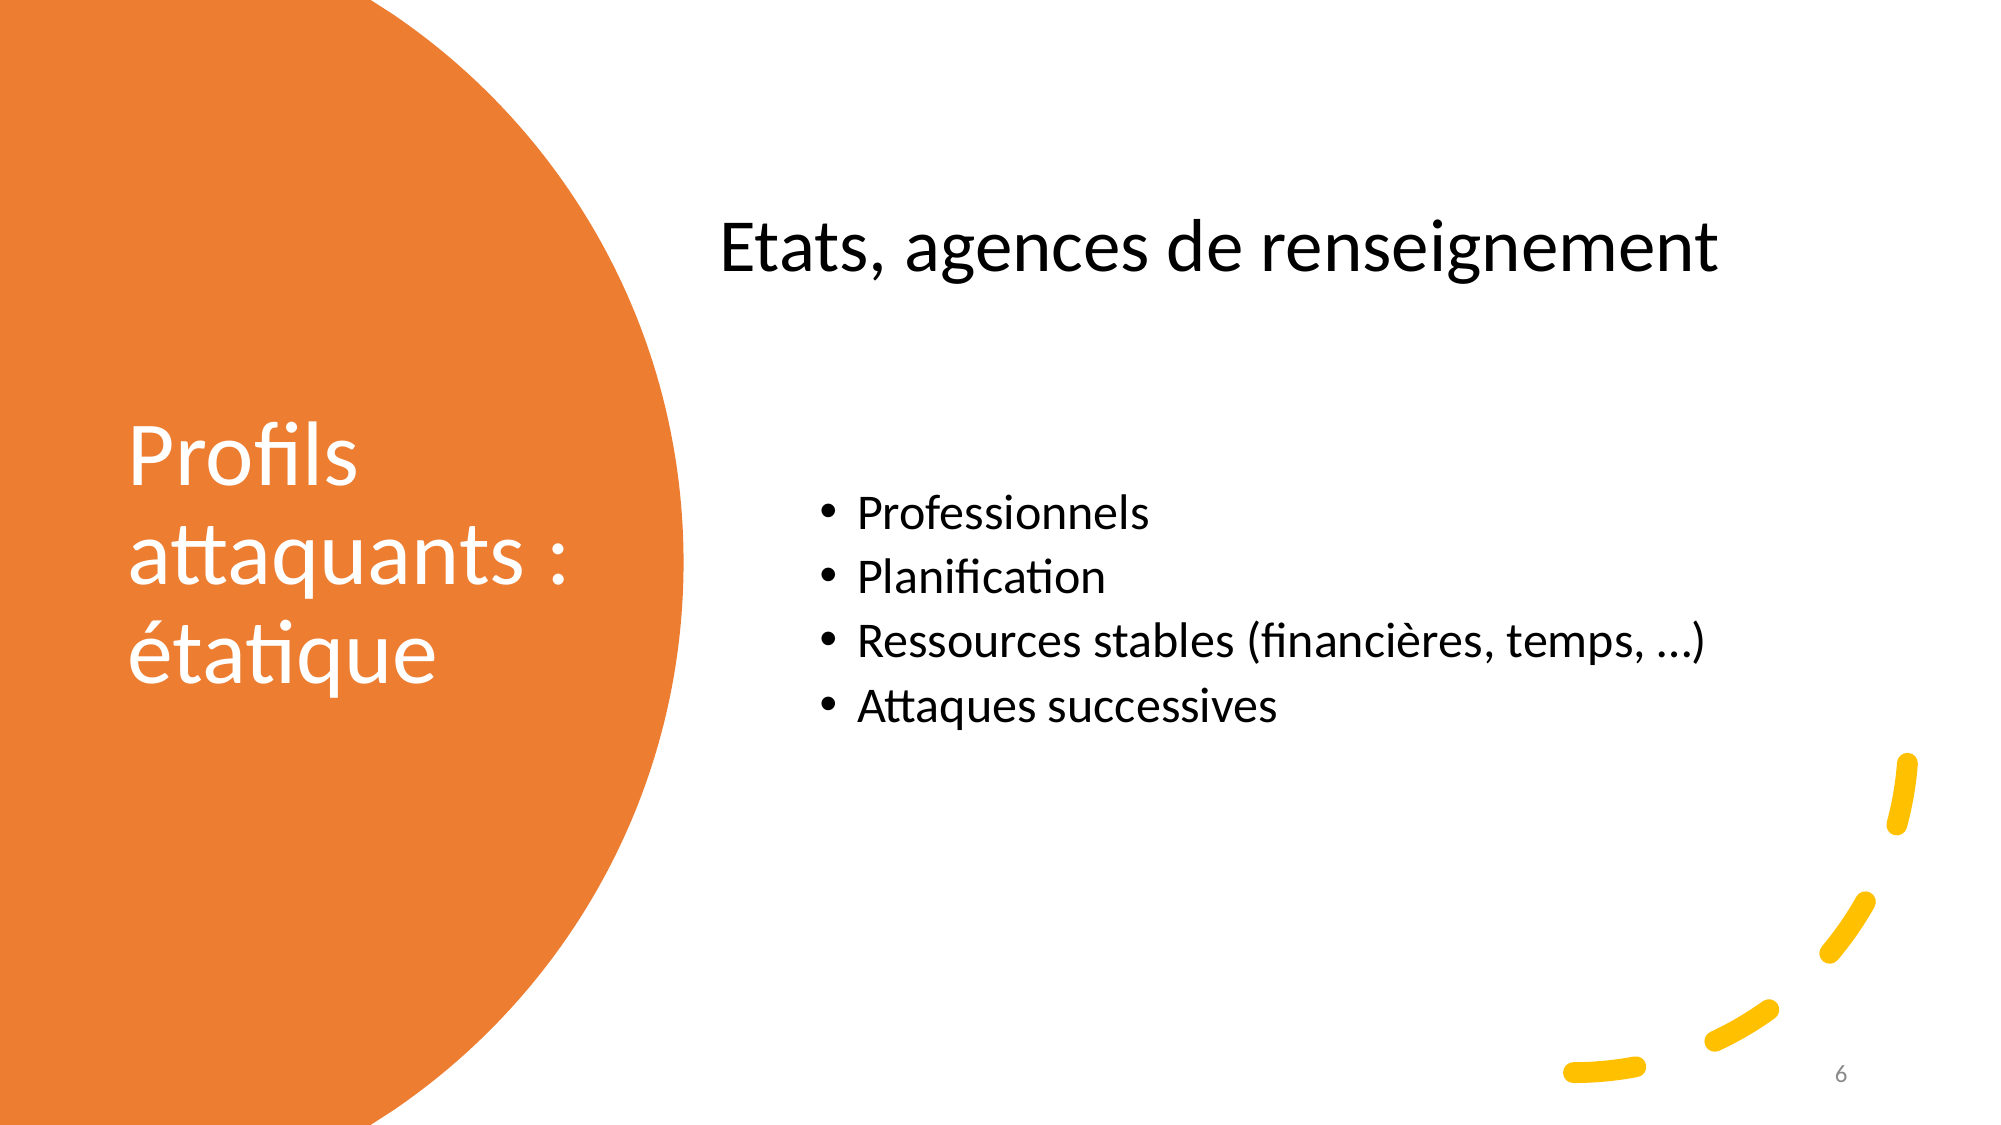

# Profils attaquants : étatique
Etats, agences de renseignement
Professionnels
Planification
Ressources stables (financières, temps, …)
Attaques successives

6